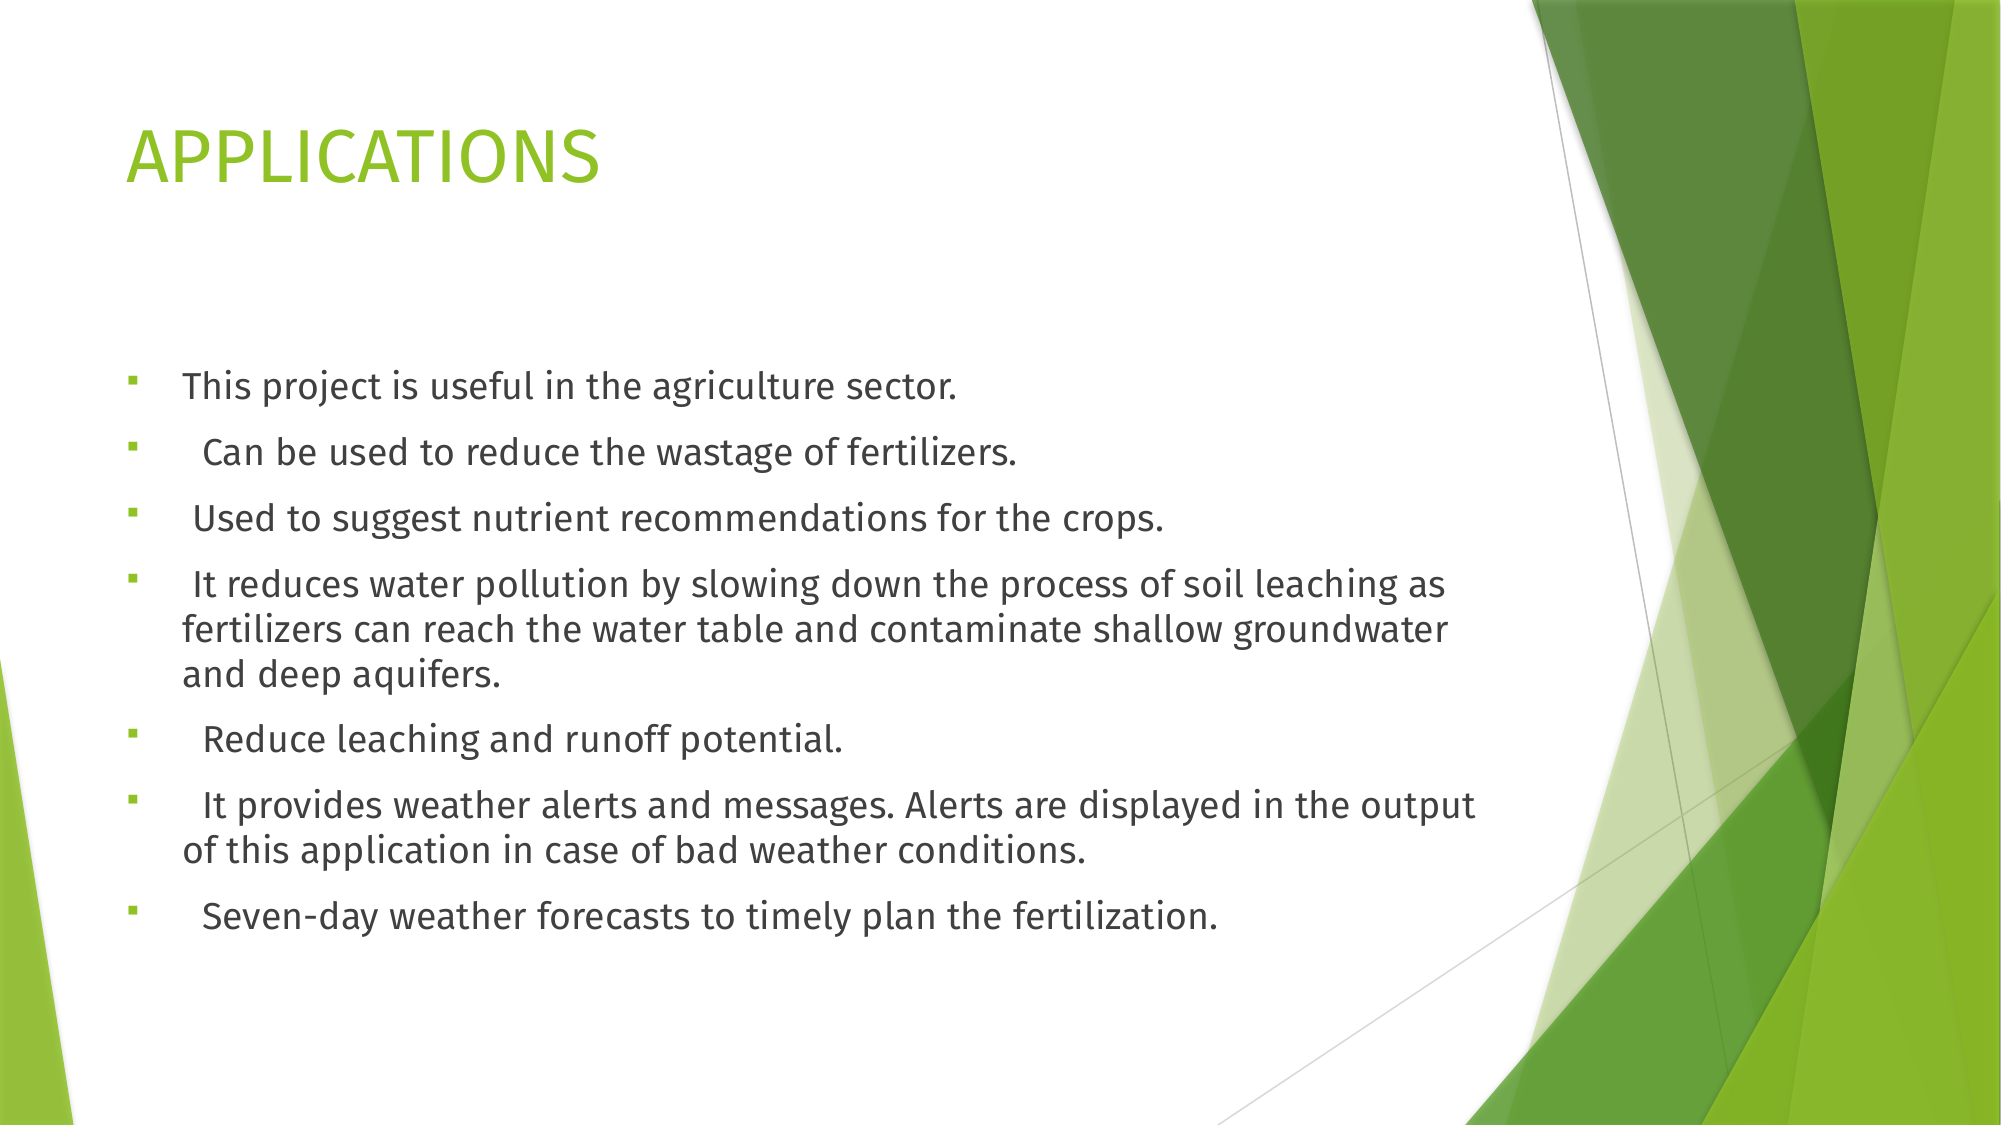

# APPLICATIONS
This project is useful in the agriculture sector.
  Can be used to reduce the wastage of fertilizers.
 Used to suggest nutrient recommendations for the crops.
 It reduces water pollution by slowing down the process of soil leaching as fertilizers can reach the water table and contaminate shallow groundwater and deep aquifers.
  Reduce leaching and runoff potential.
  It provides weather alerts and messages. Alerts are displayed in the output of this application in case of bad weather conditions.
  Seven-day weather forecasts to timely plan the fertilization.